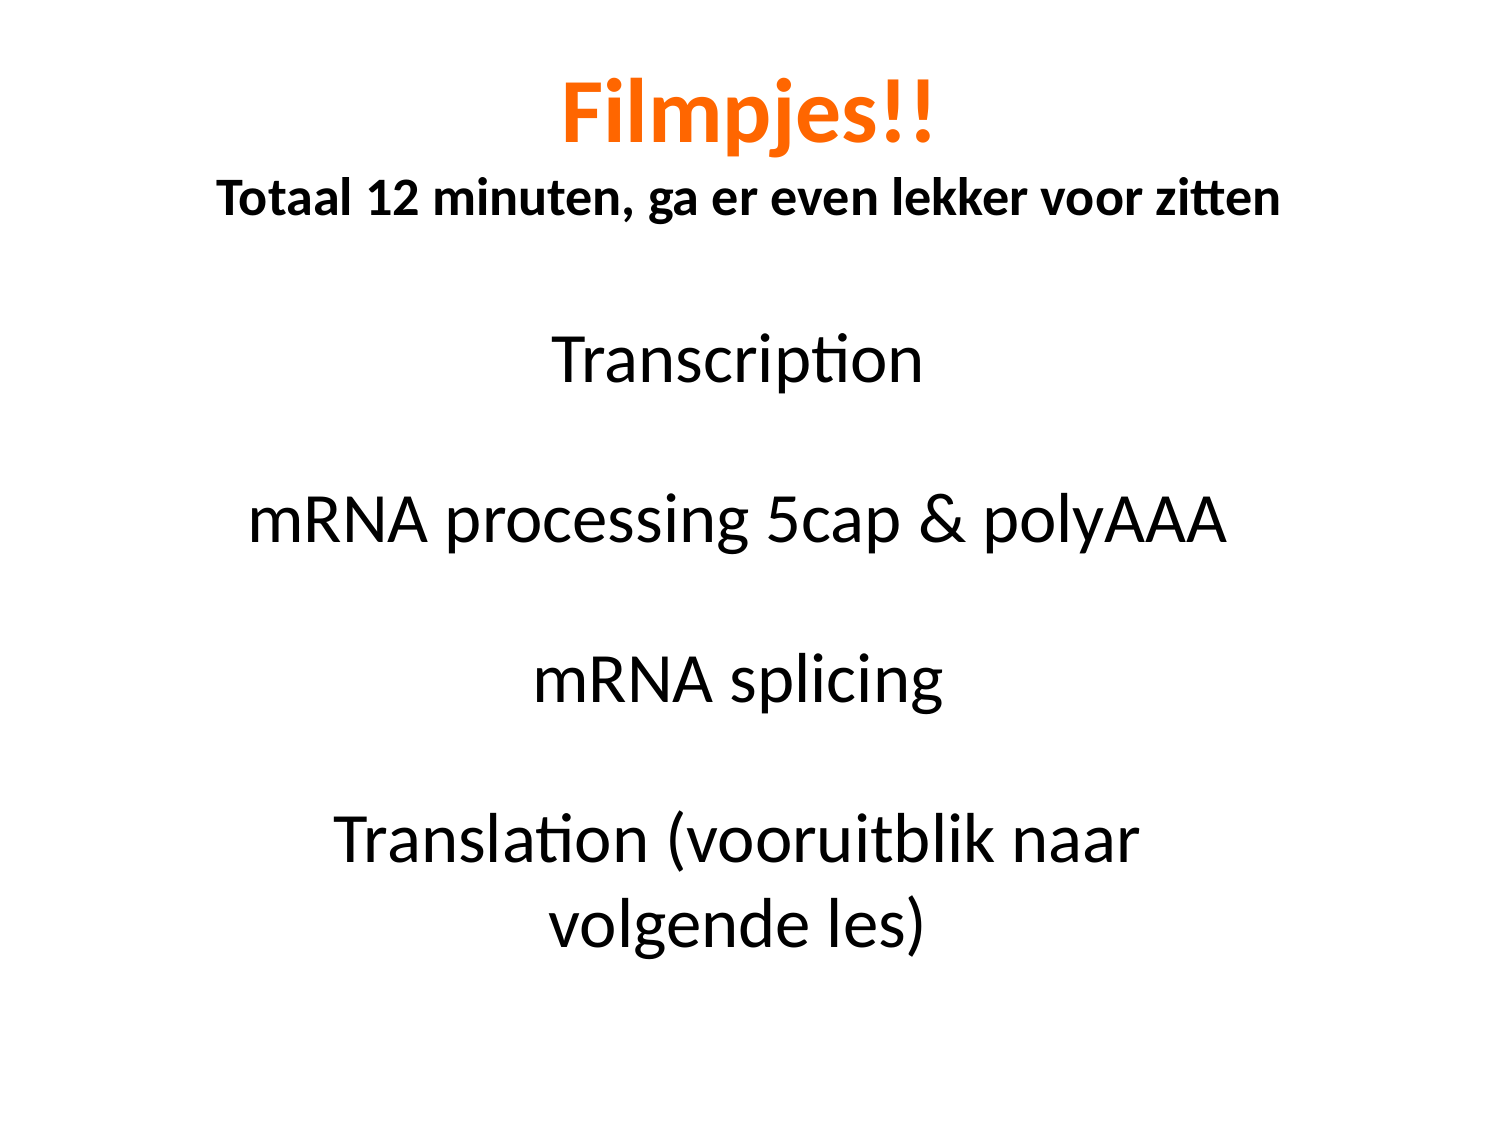

# Filmpjes!! Totaal 12 minuten, ga er even lekker voor zitten
Transcription
mRNA processing 5cap & polyAAA
mRNA splicing
Translation (vooruitblik naar volgende les)